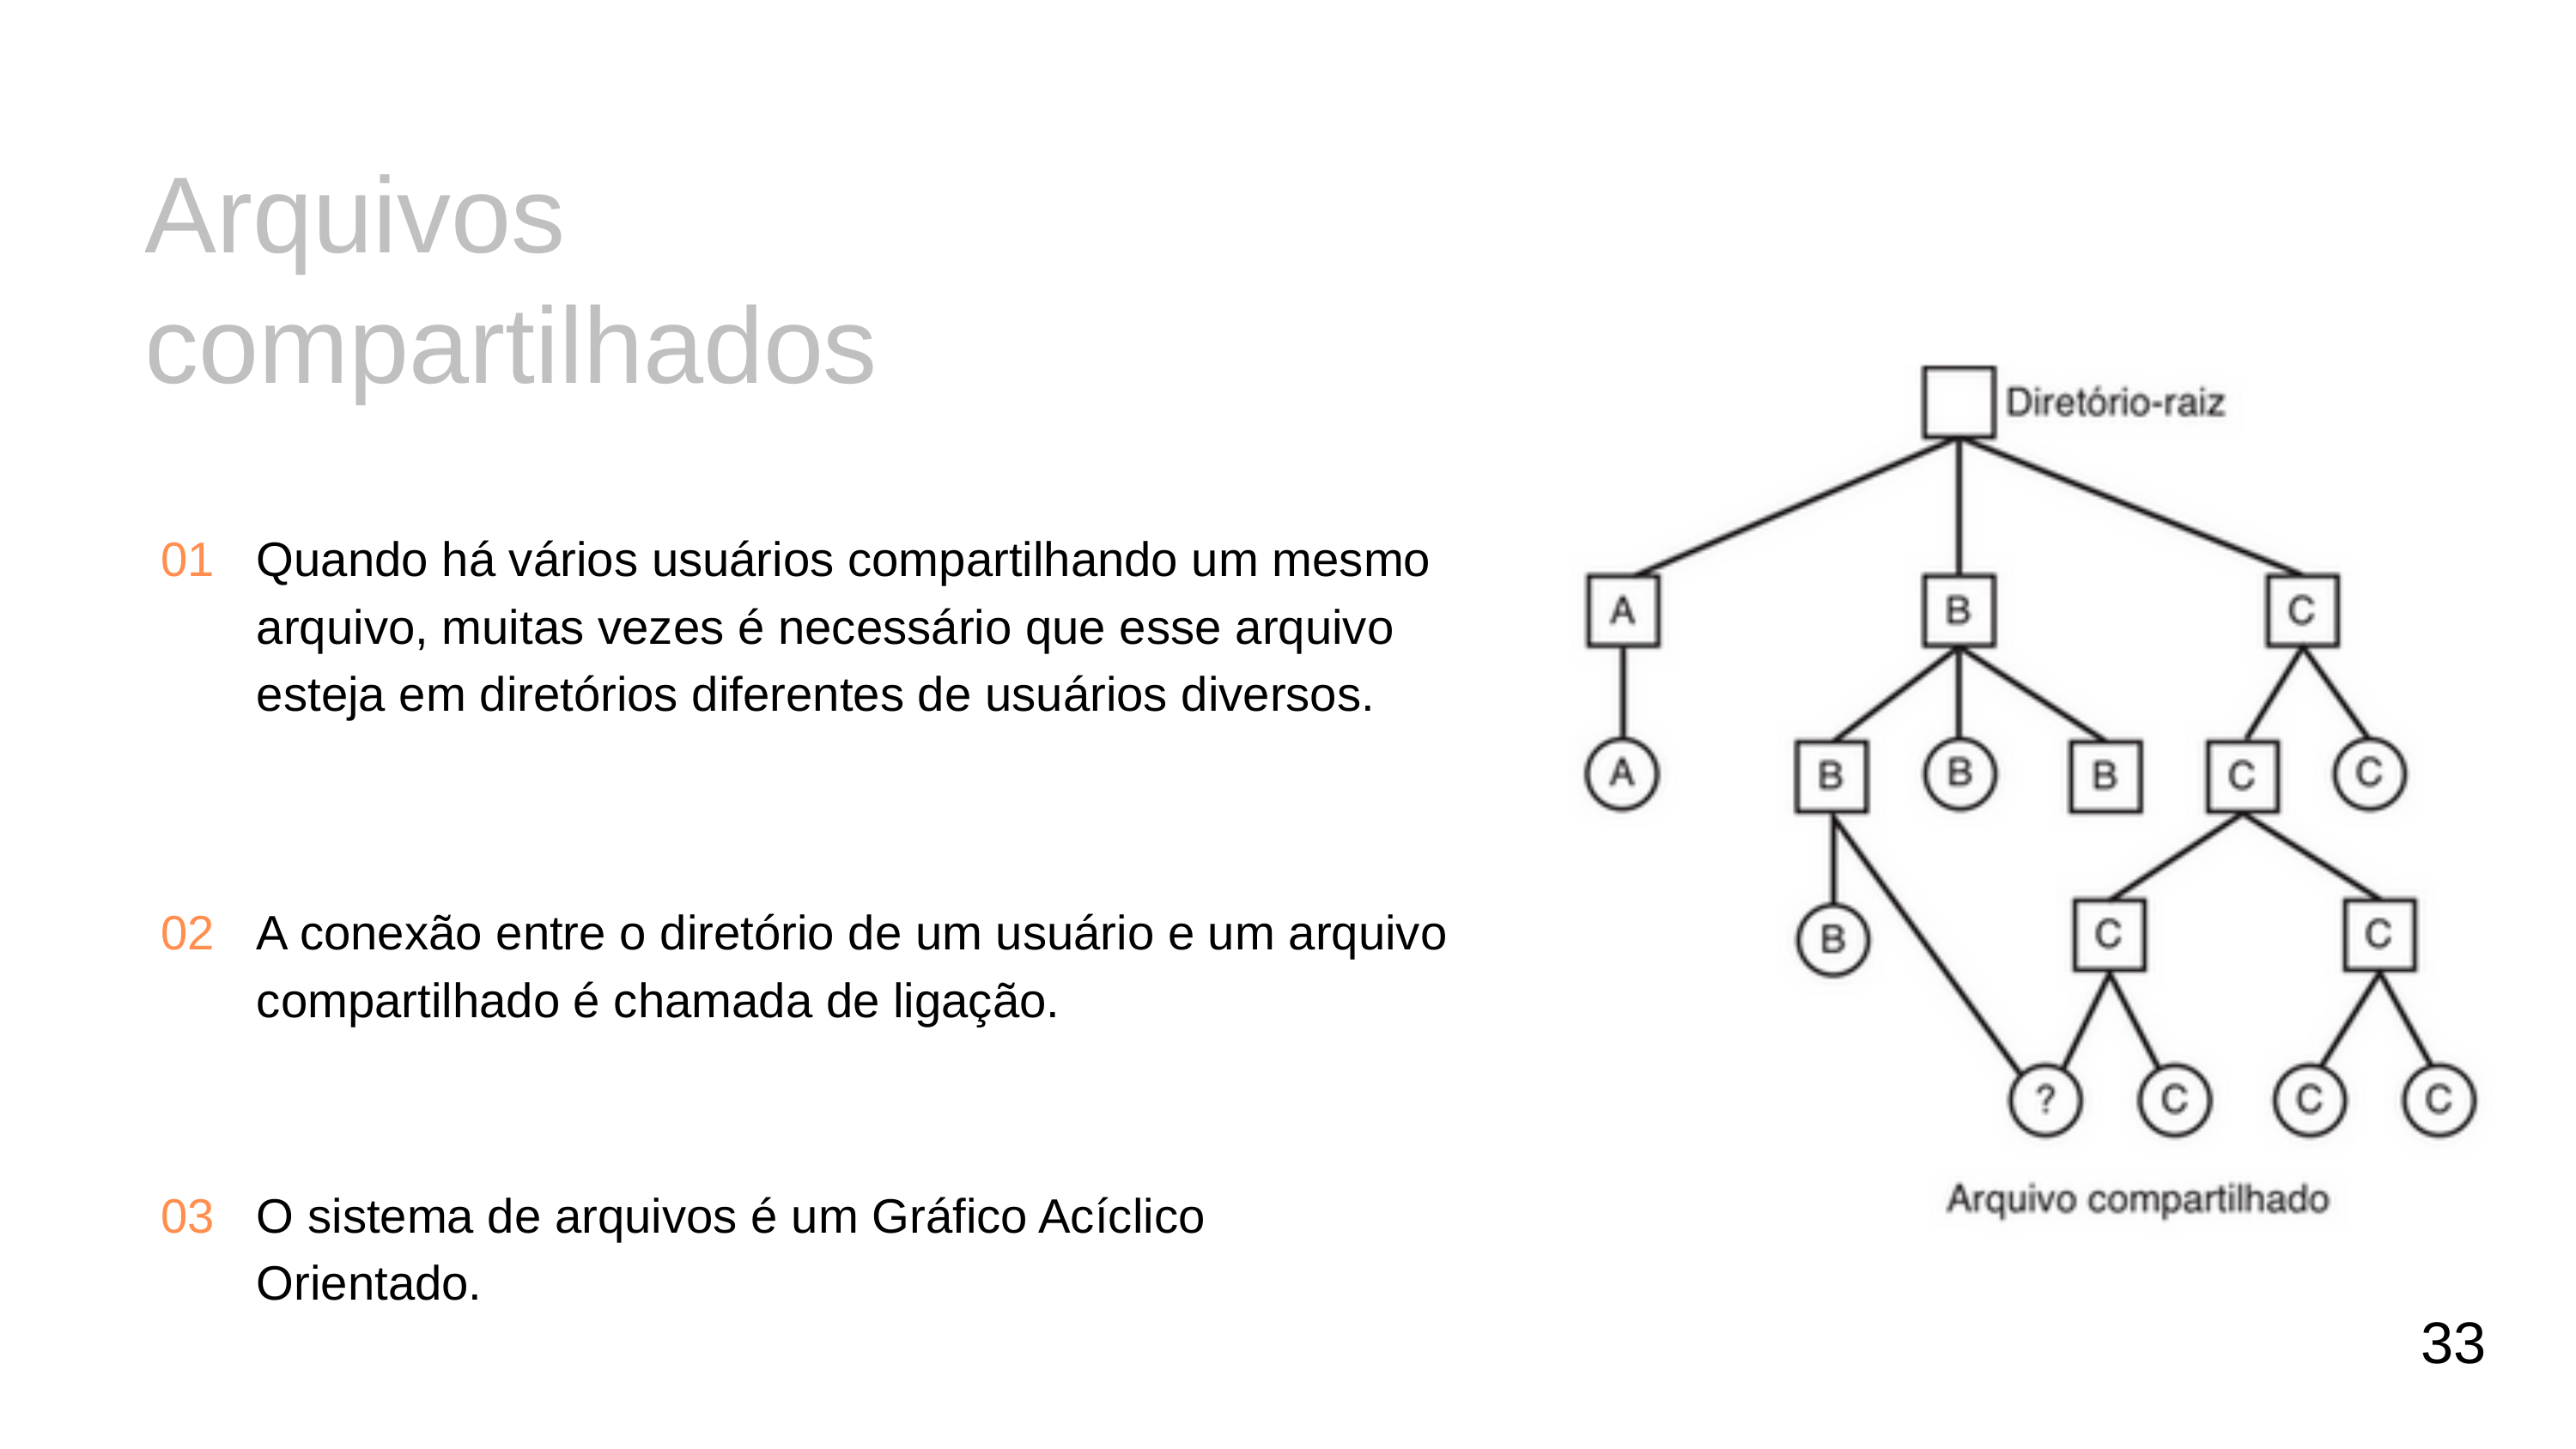

Arquivos compartilhados

01
Quando há vários usuários compartilhando um mesmo arquivo, muitas vezes é necessário que esse arquivo esteja em diretórios diferentes de usuários diversos.
02
A conexão entre o diretório de um usuário e um arquivo compartilhado é chamada de ligação.
03
O sistema de arquivos é um Gráfico Acíclico Orientado.
33